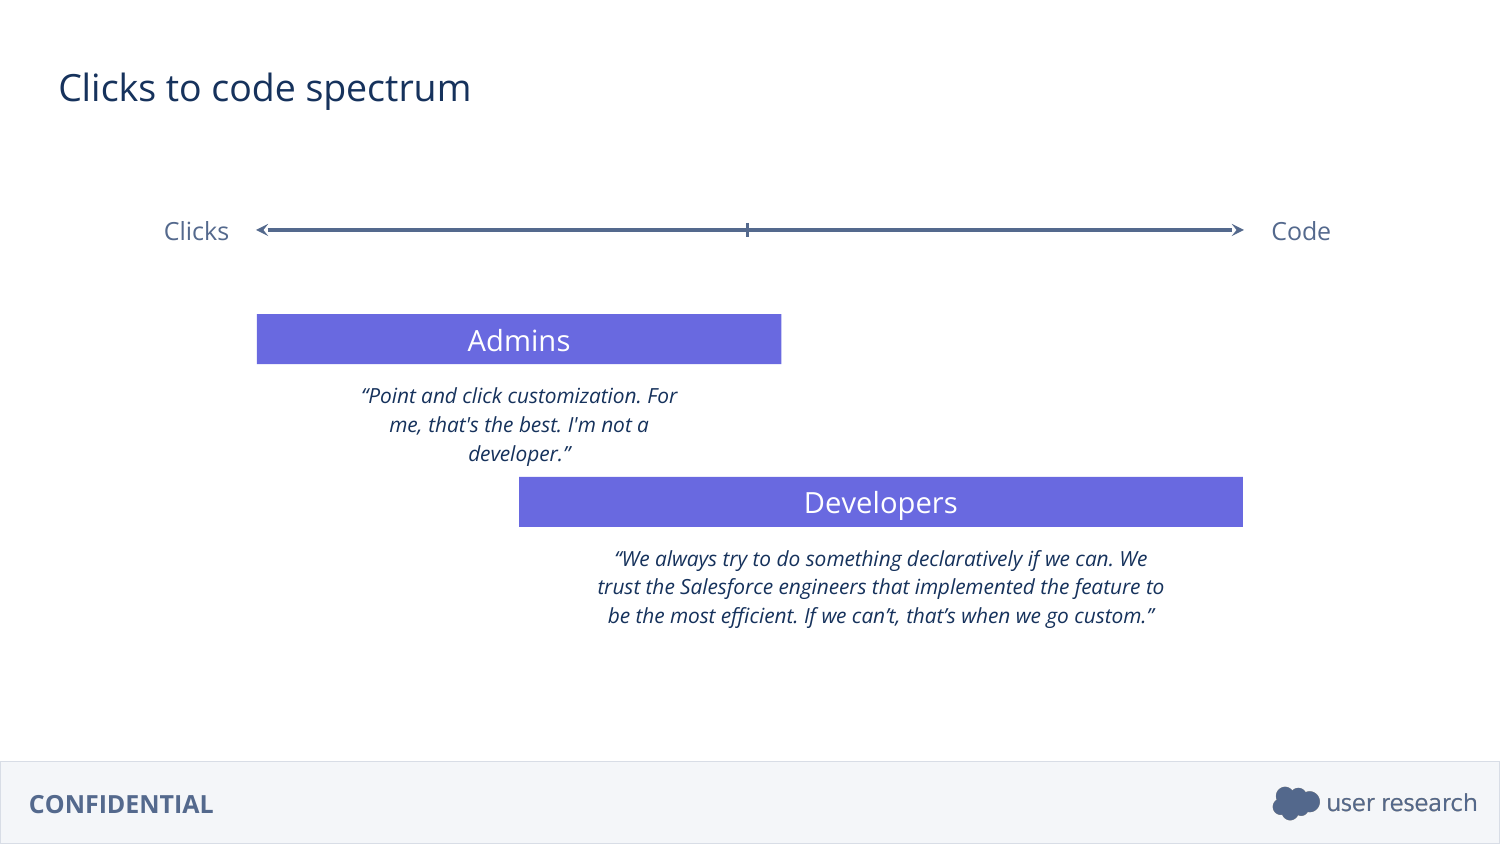

Clicks to code spectrum
Clicks
Code
Admins
“Point and click customization. For me, that's the best. I'm not a developer.”
Developers
“We always try to do something declaratively if we can. We trust the Salesforce engineers that implemented the feature to be the most efficient. If we can’t, that’s when we go custom.”